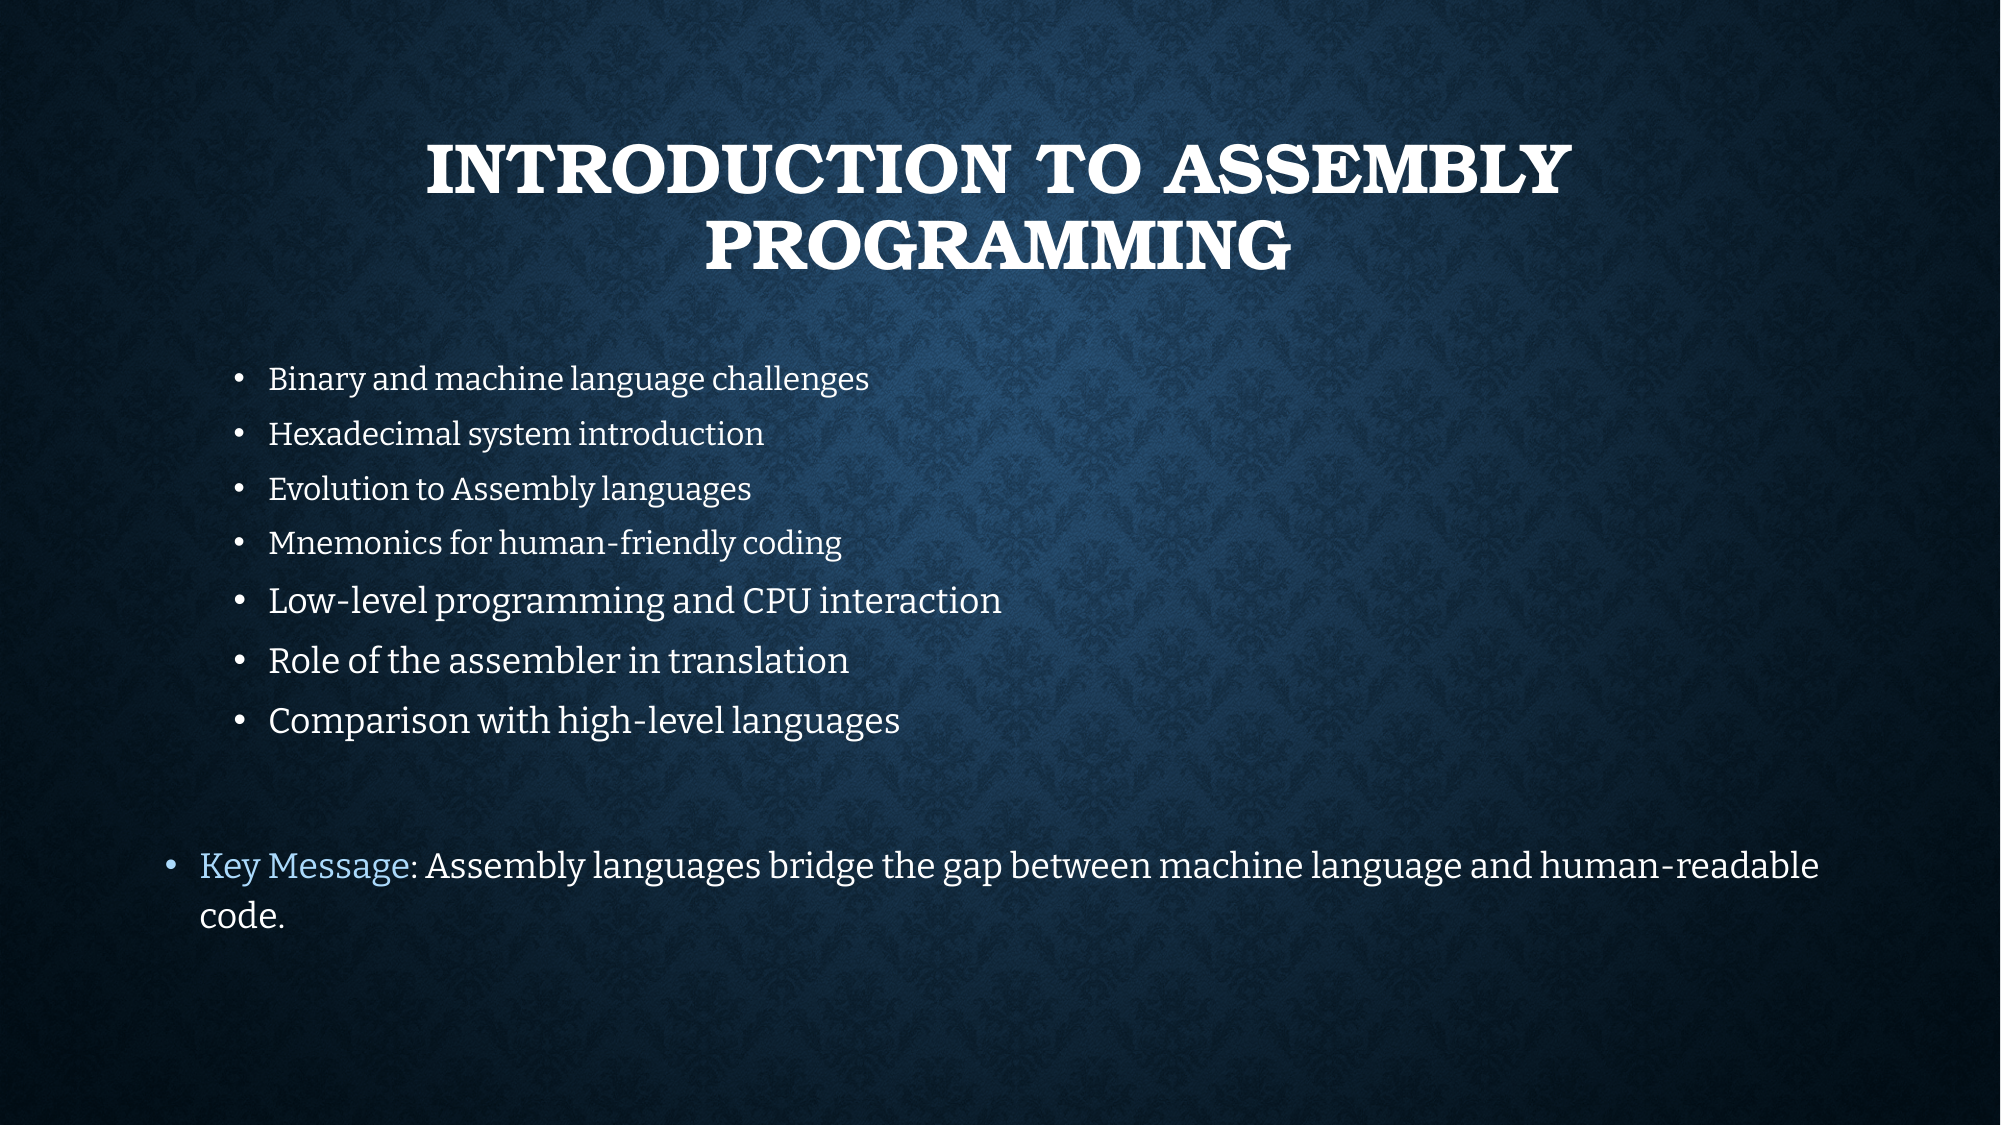

# Introduction to Assembly Programming
Binary and machine language challenges
Hexadecimal system introduction
Evolution to Assembly languages
Mnemonics for human-friendly coding
Low-level programming and CPU interaction
Role of the assembler in translation
Comparison with high-level languages

Key Message: Assembly languages bridge the gap between machine language and human-readable code.